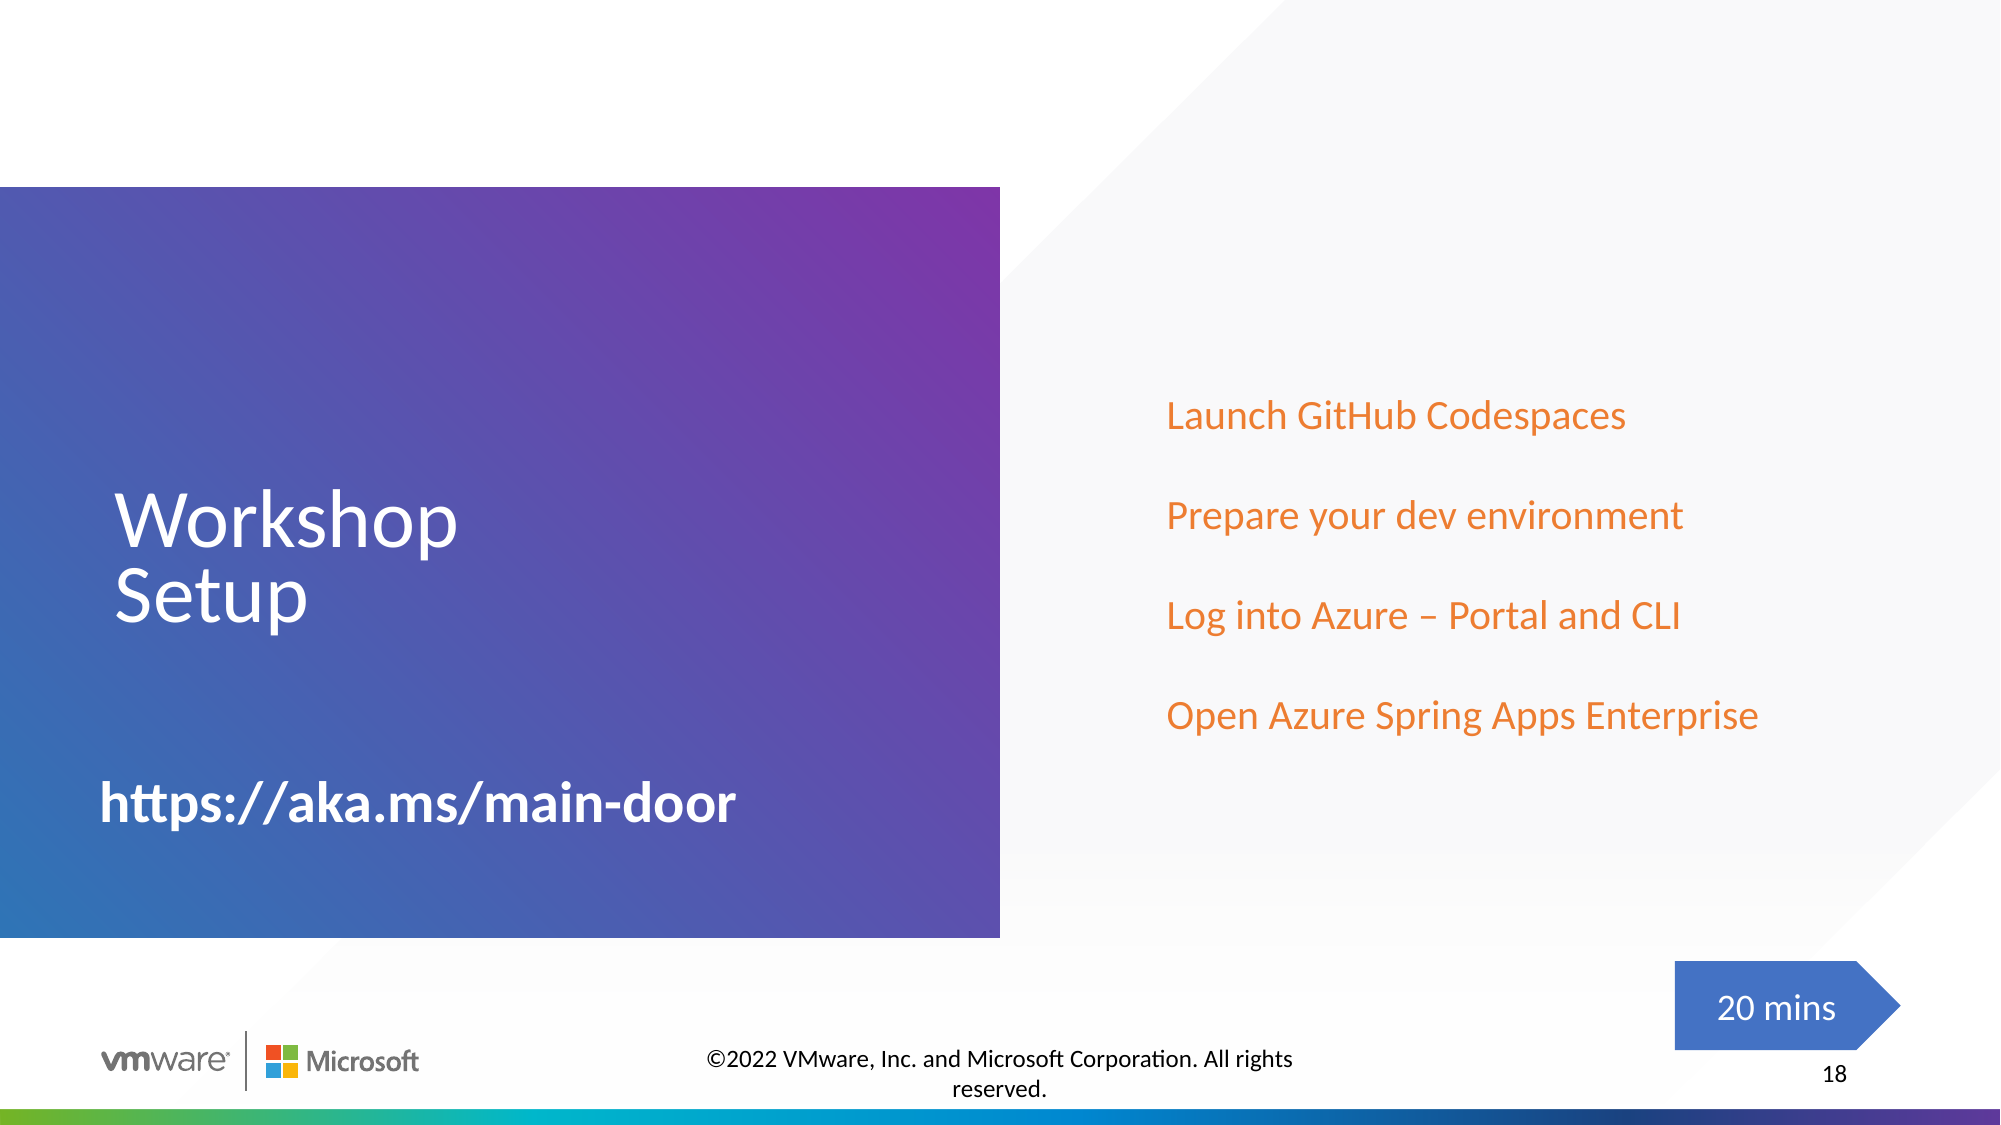

# Workshop Setup
Launch GitHub Codespaces

Prepare your dev environment

Log into Azure – Portal and CLI

Open Azure Spring Apps Enterprise
https://aka.ms/main-door
20 mins
©2022 VMware, Inc. and Microsoft Corporation. All rights reserved.
18